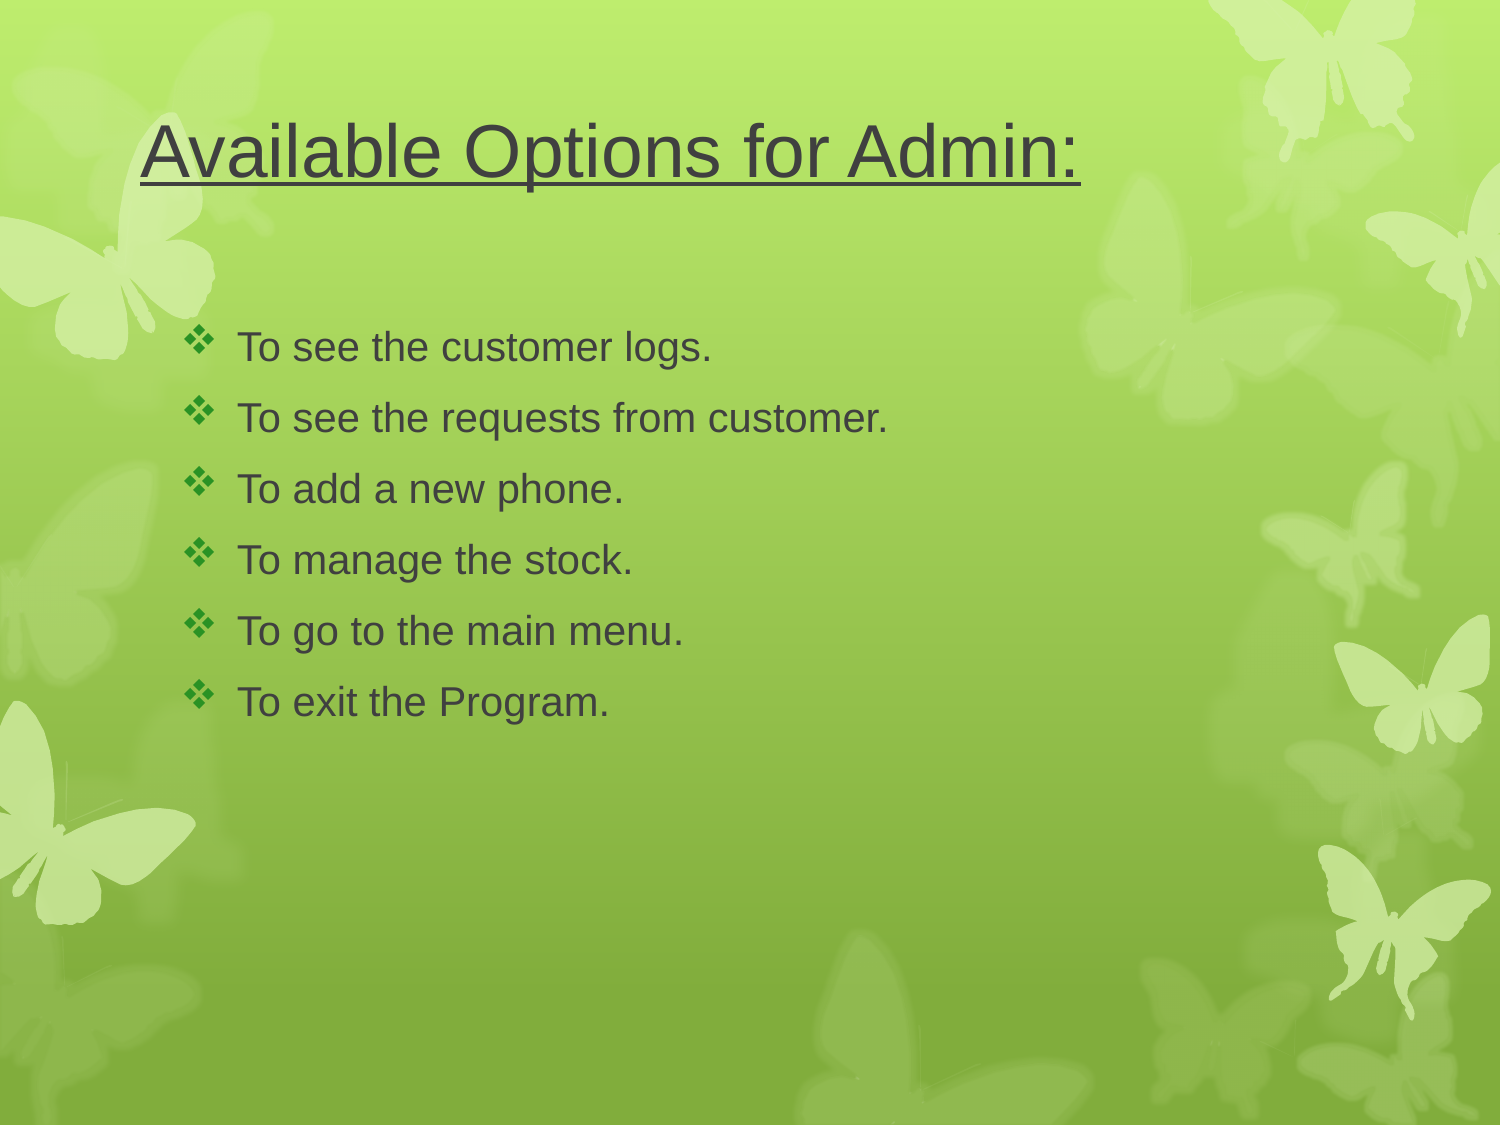

# Available Options for Admin:
To see the customer logs.
To see the requests from customer.
To add a new phone.
To manage the stock.
To go to the main menu.
To exit the Program.